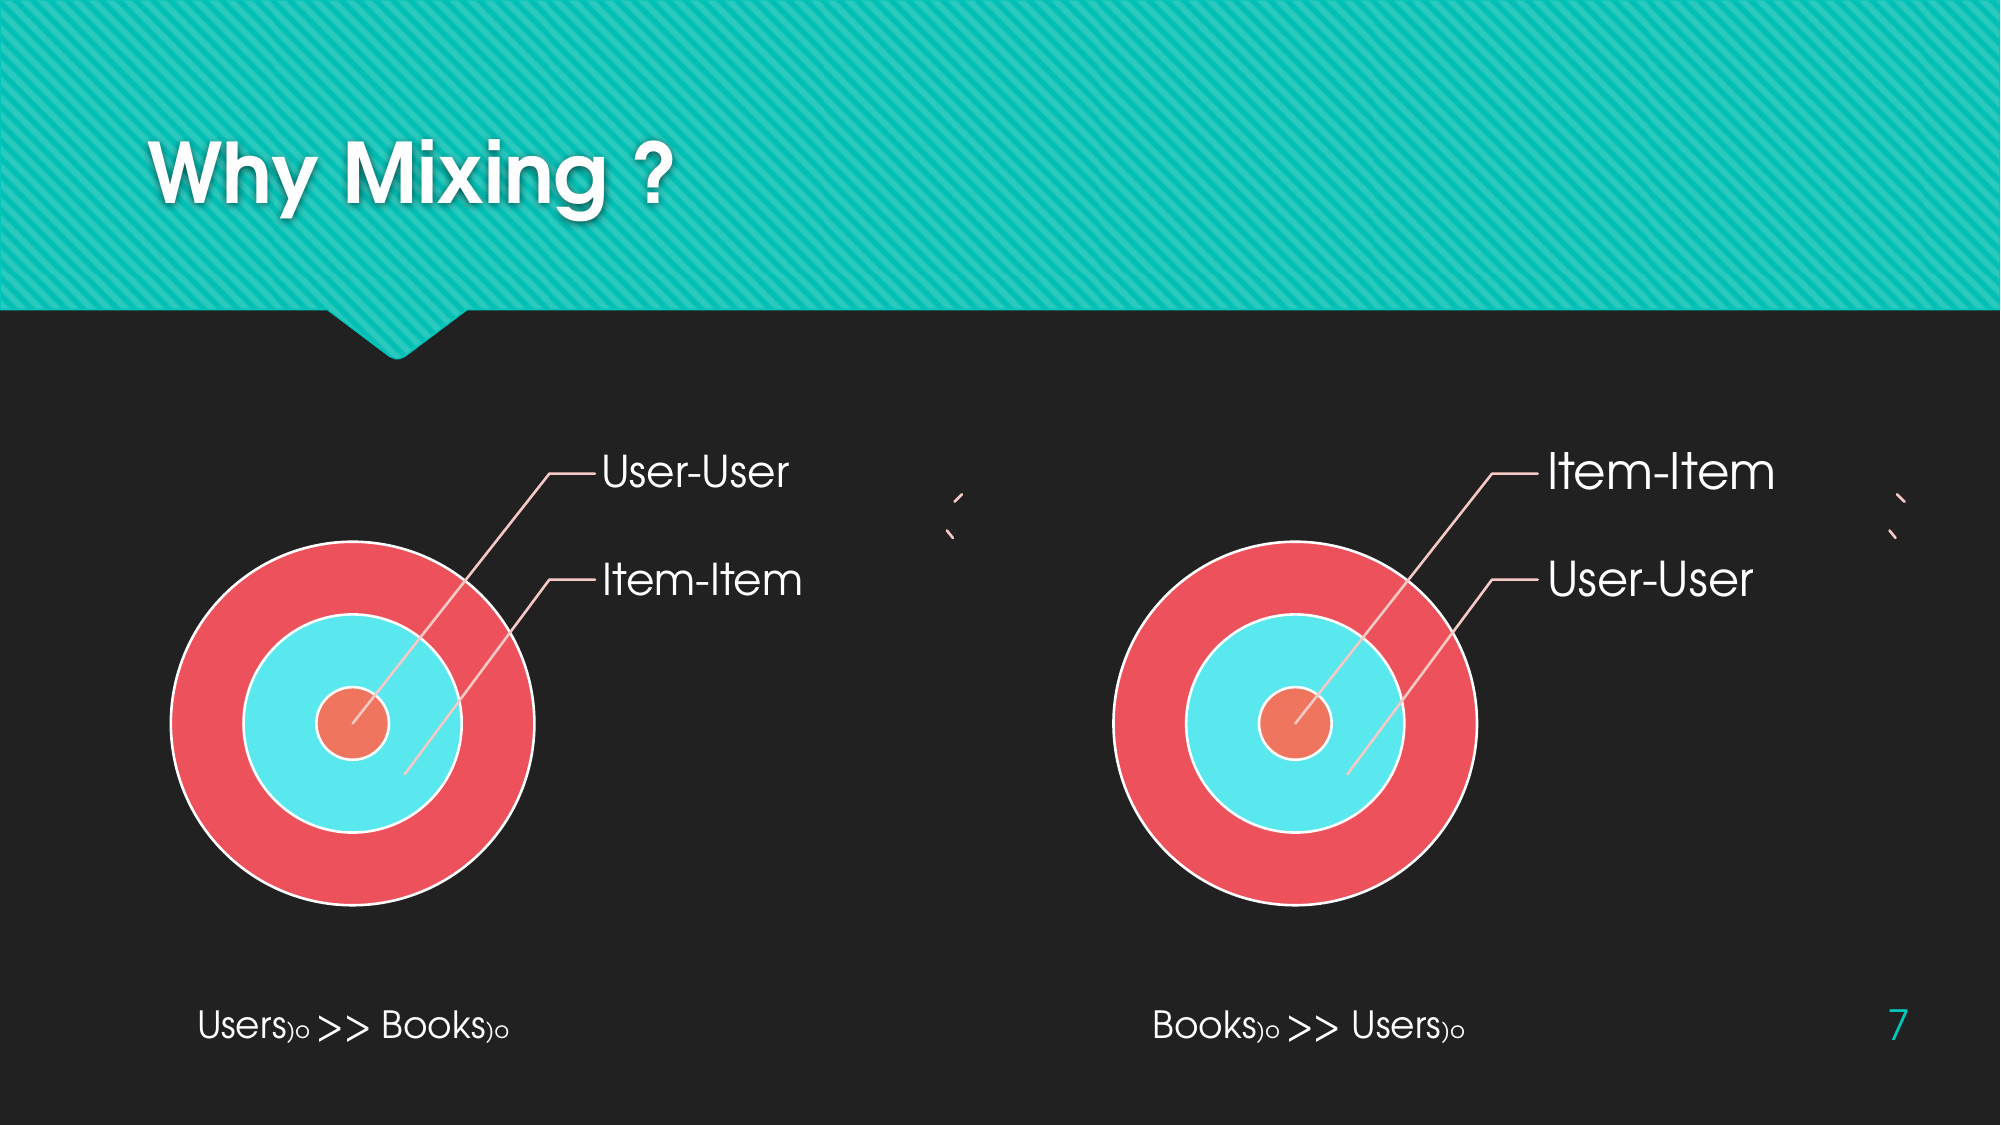

# Why Mixing ?
User-User
Item-Item

Item-Item
User-User

7
Books)o >> Users)o
Users)o >> Books)o